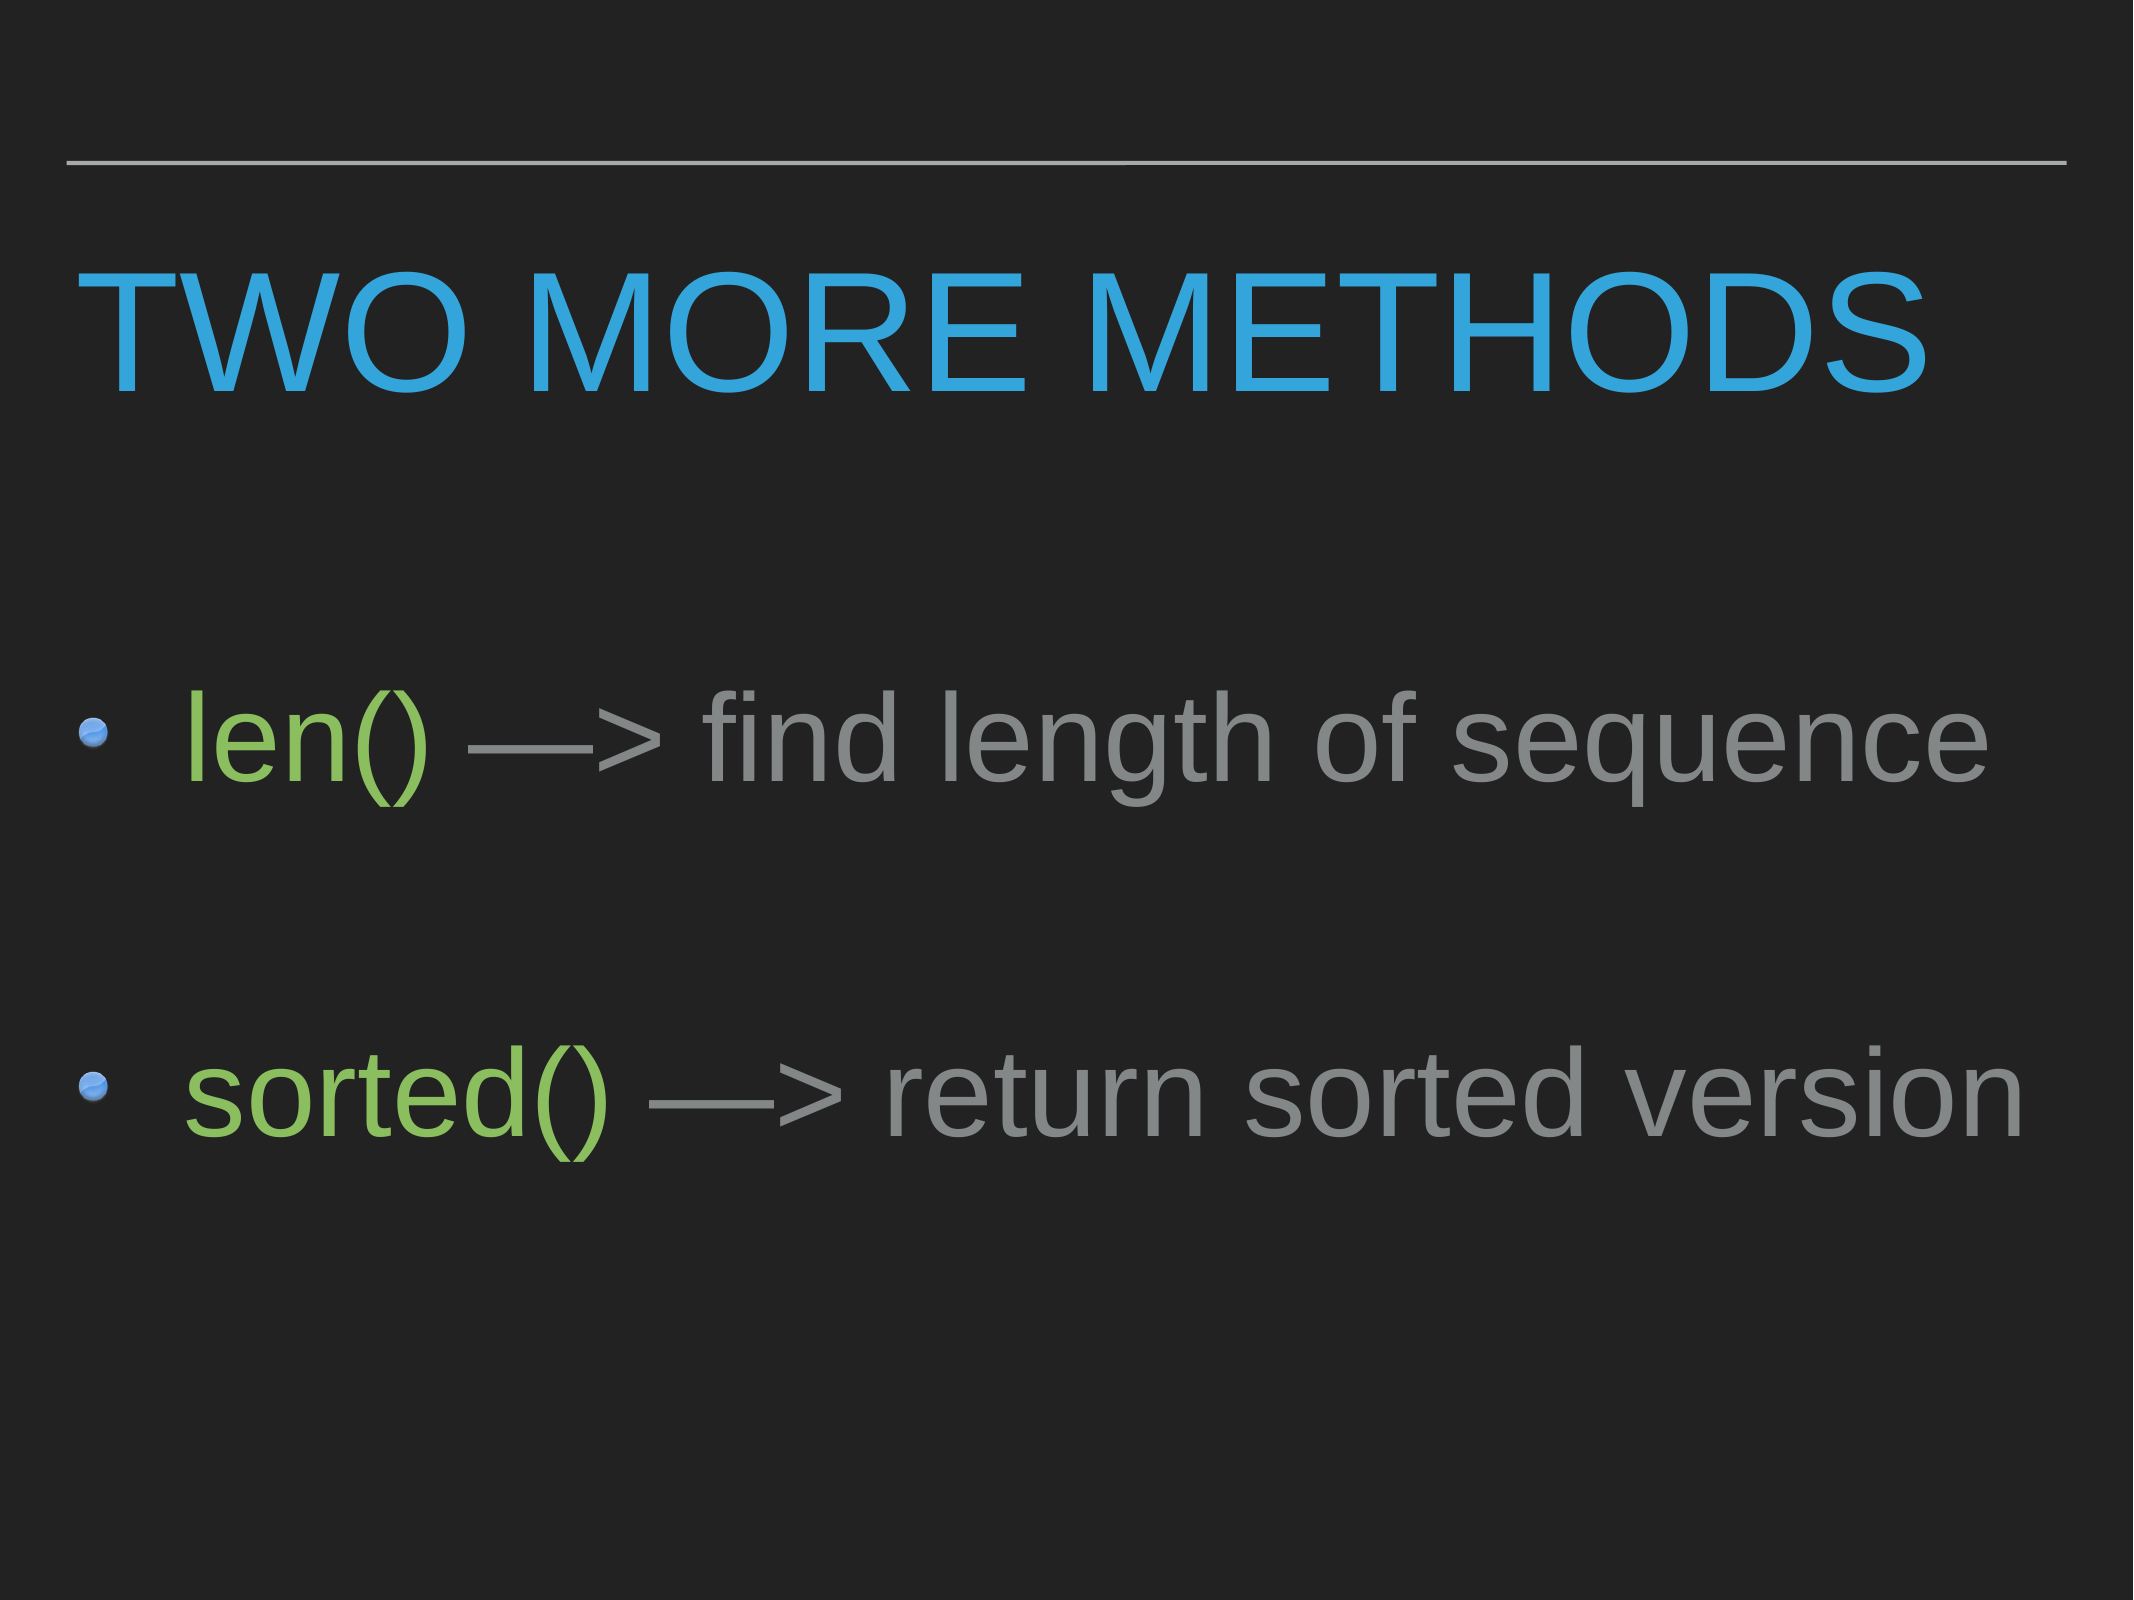

# Two more methods
len() —> find length of sequence
sorted() —> return sorted version